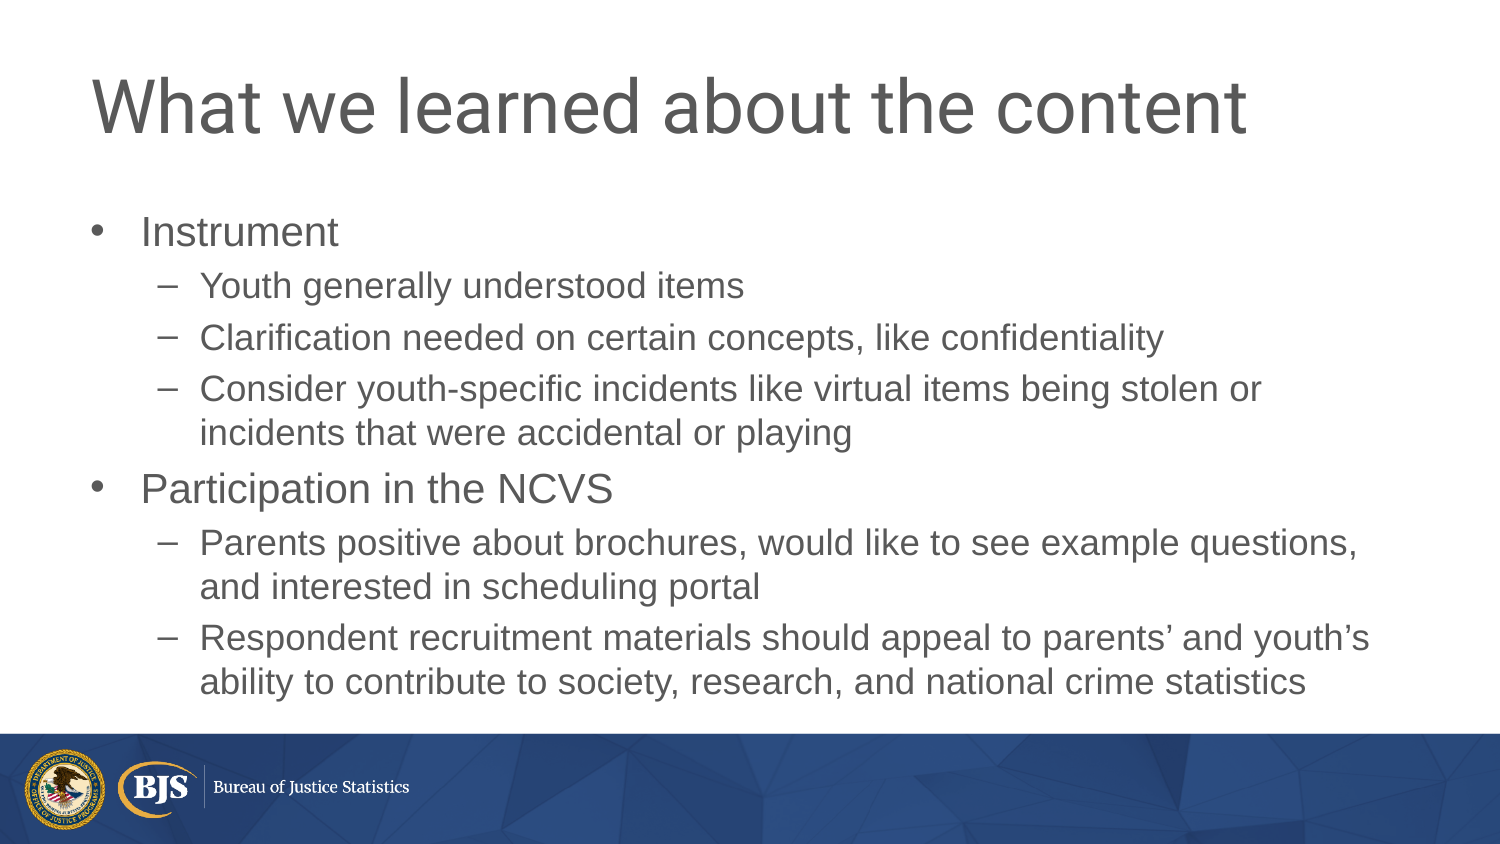

# What we learned about the content
Instrument
Youth generally understood items
Clarification needed on certain concepts, like confidentiality
Consider youth-specific incidents like virtual items being stolen or incidents that were accidental or playing
Participation in the NCVS
Parents positive about brochures, would like to see example questions, and interested in scheduling portal
Respondent recruitment materials should appeal to parents’ and youth’s ability to contribute to society, research, and national crime statistics